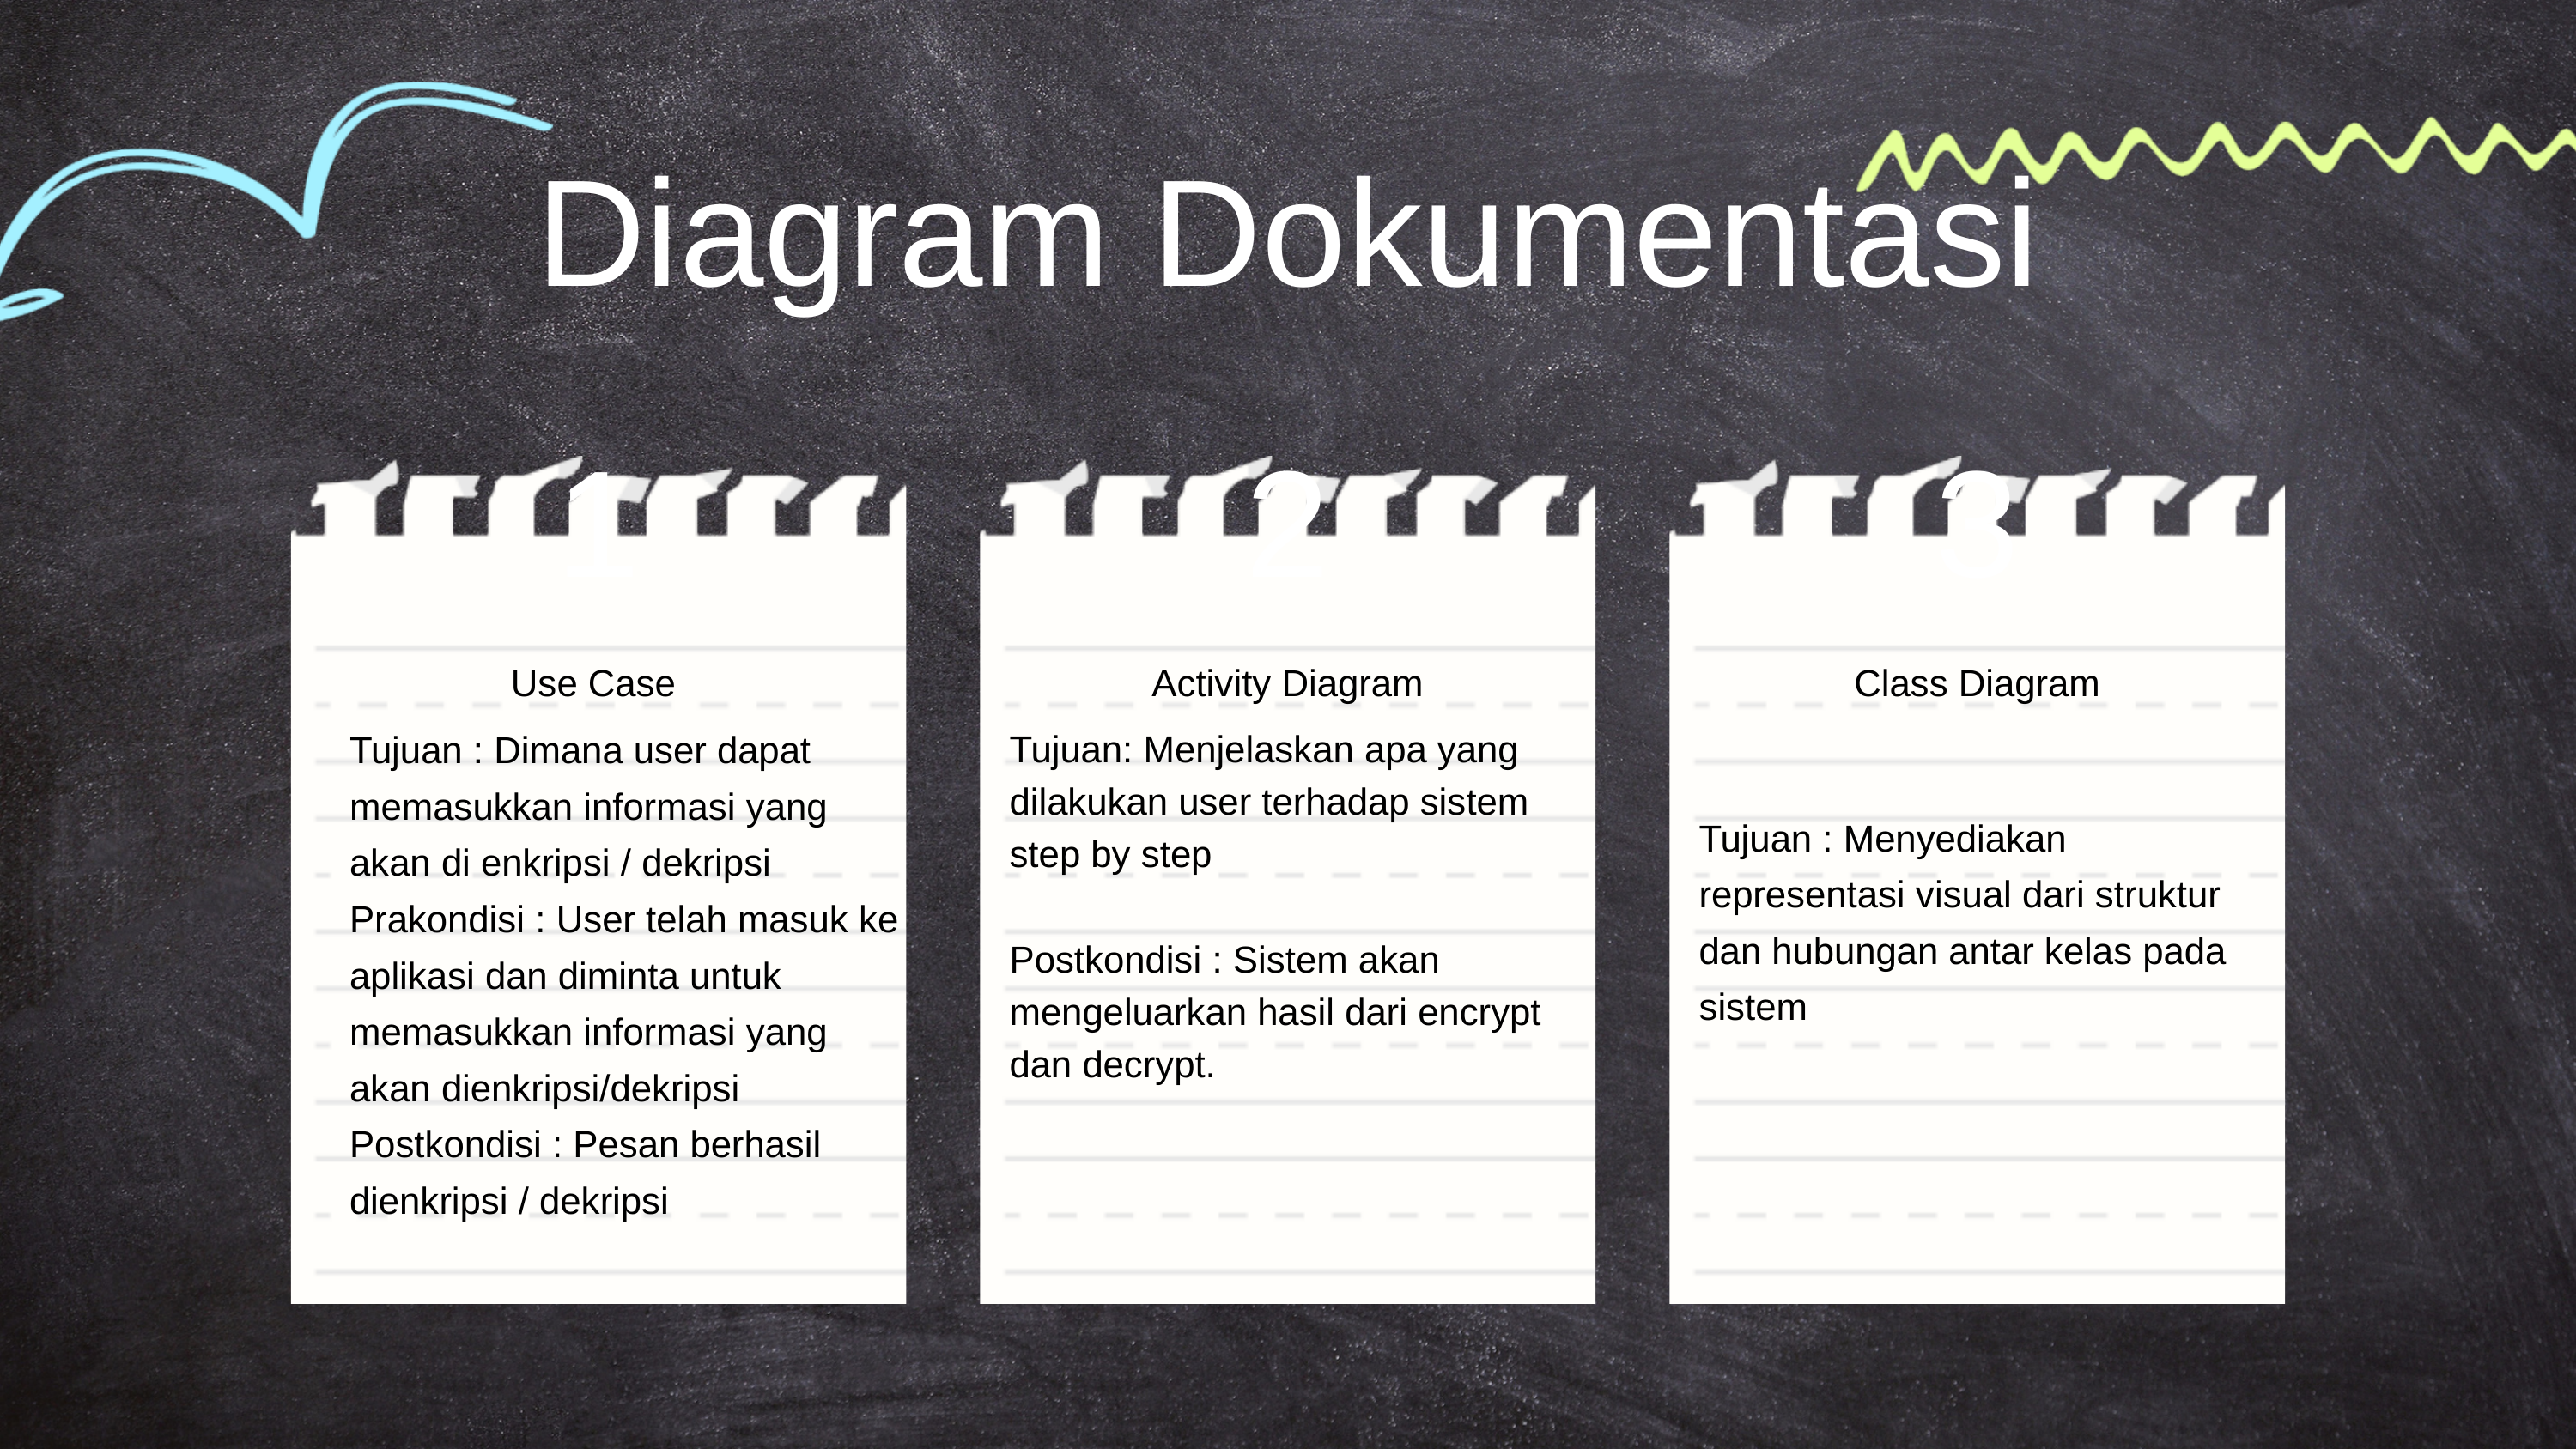

Diagram Dokumentasi

1
2
3
Use Case
Activity Diagram
Class Diagram
Tujuan : Dimana user dapat memasukkan informasi yang akan di enkripsi / dekripsi
Prakondisi : User telah masuk ke aplikasi dan diminta untuk memasukkan informasi yang akan dienkripsi/dekripsi
Postkondisi : Pesan berhasil dienkripsi / dekripsi
Tujuan: Menjelaskan apa yang      dilakukan user terhadap sistem step by step

Postkondisi : Sistem akan mengeluarkan hasil dari encrypt dan decrypt.
Tujuan : Menyediakan representasi visual dari struktur dan hubungan antar kelas pada sistem